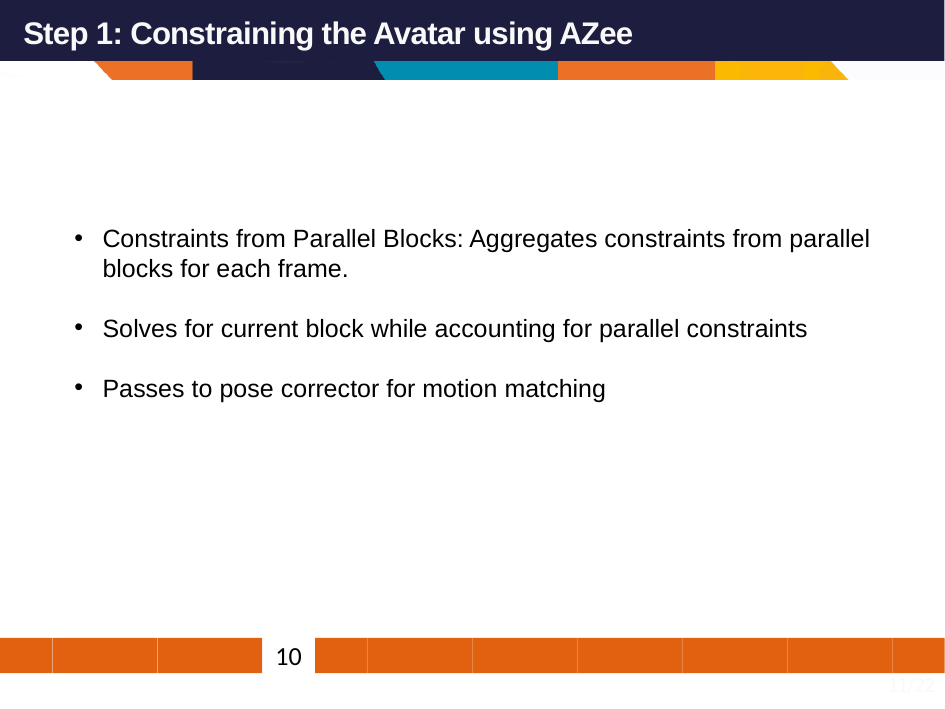

Step 1: Constraining the Avatar using AZee
Constraints from Parallel Blocks: Aggregates constraints from parallel blocks for each frame.

Solves for current block while accounting for parallel constraints

Passes to pose corrector for motion matching
10

11/22